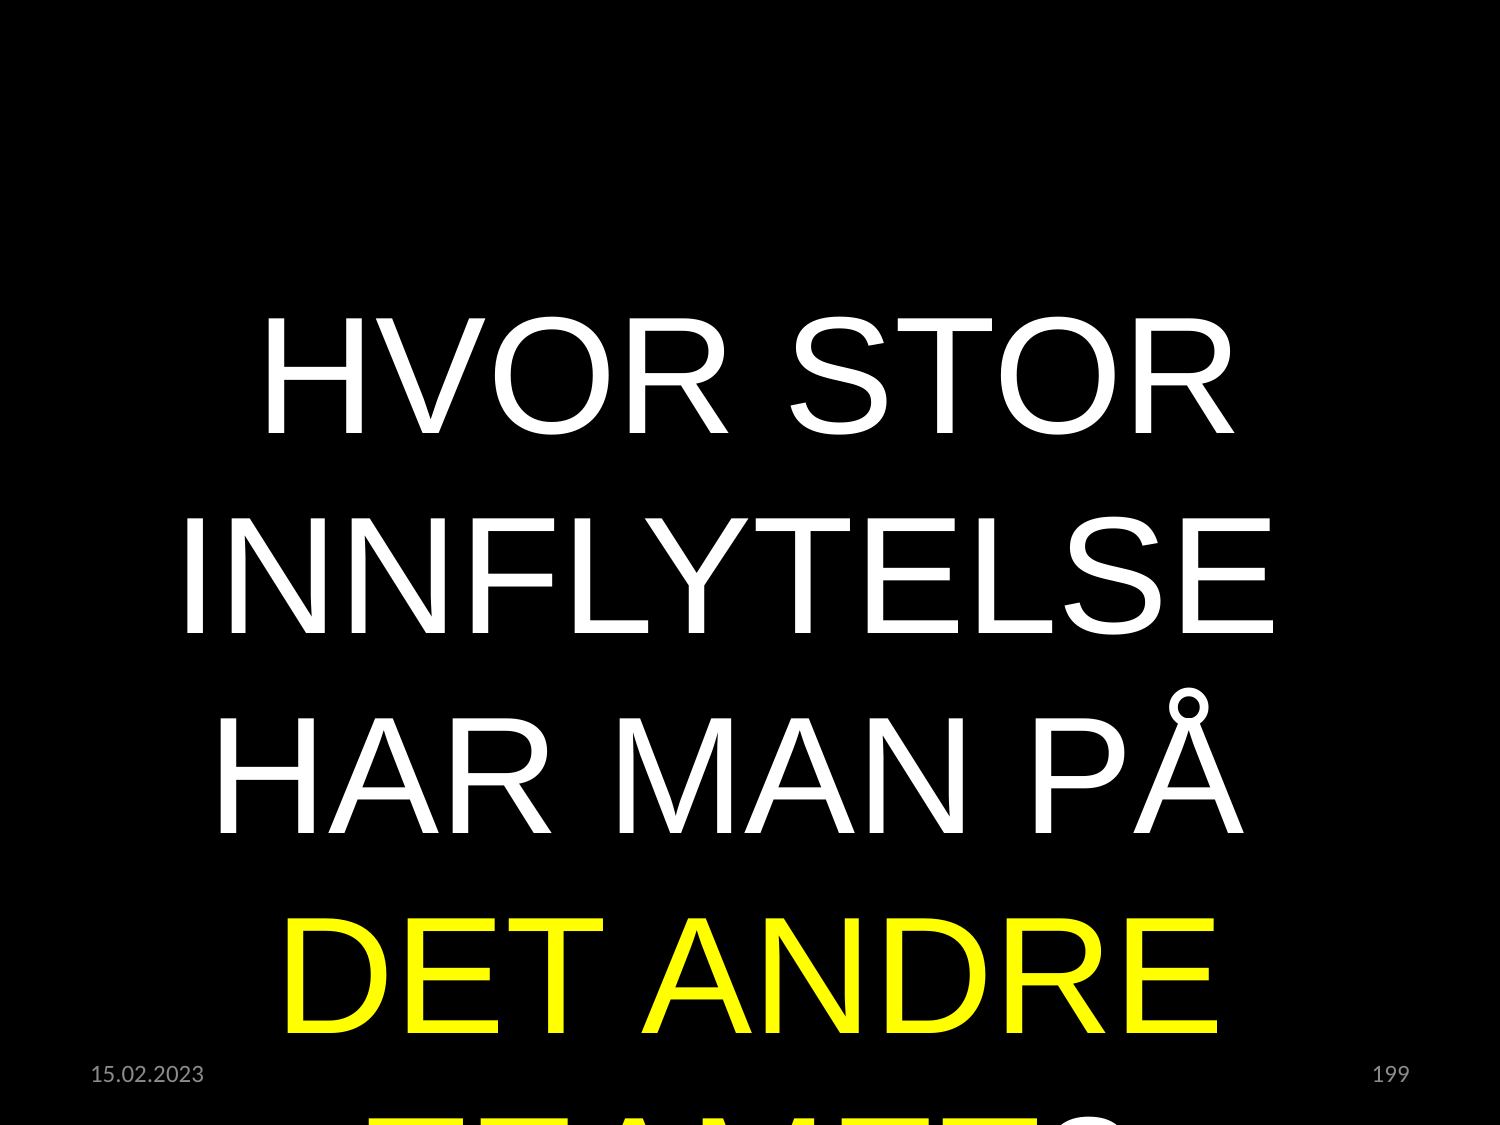

HVOR STOR INNFLYTELSE
HAR MAN PÅ
DET ANDRE TEAMET?
15.02.2023
199